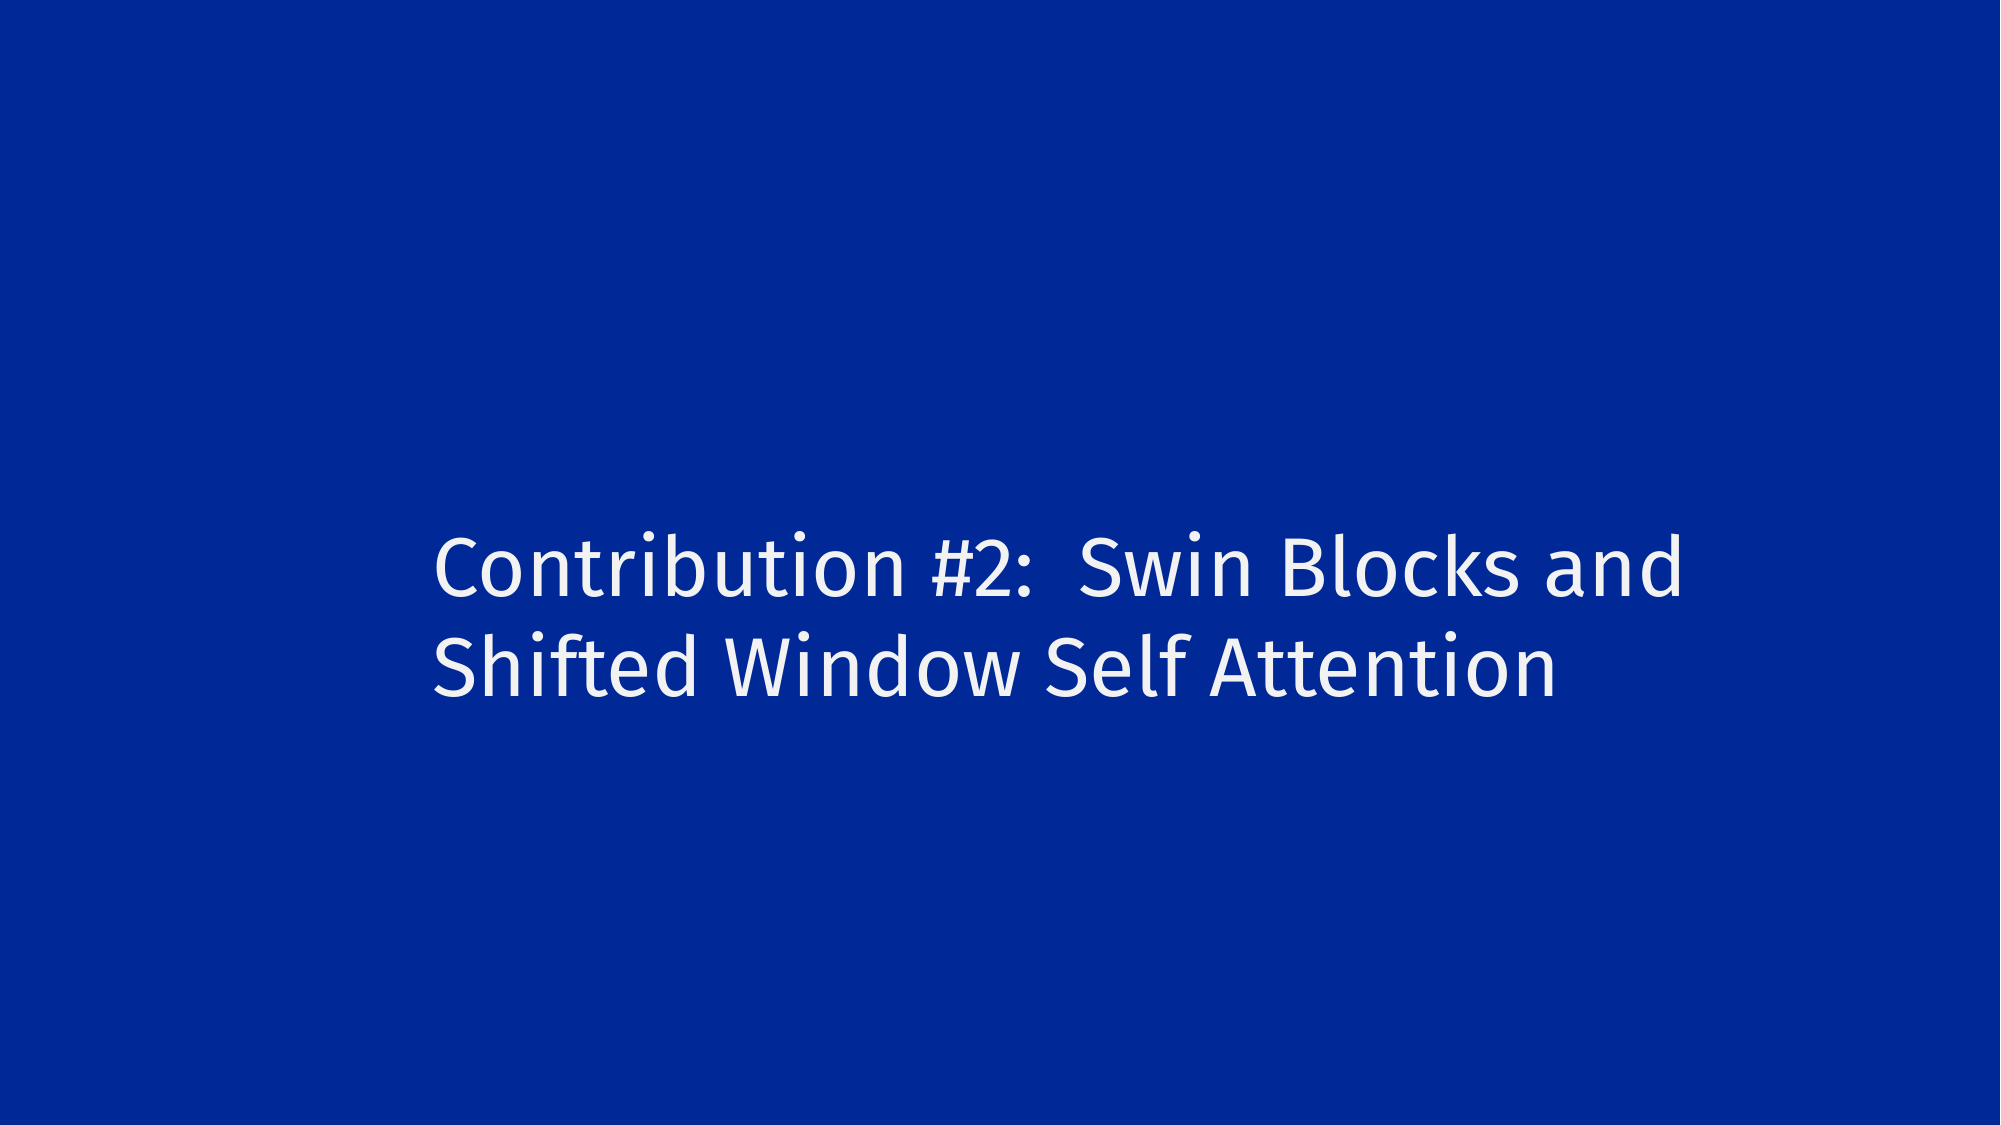

# Contribution #2:  Swin Blocks and Shifted Window Self Attention